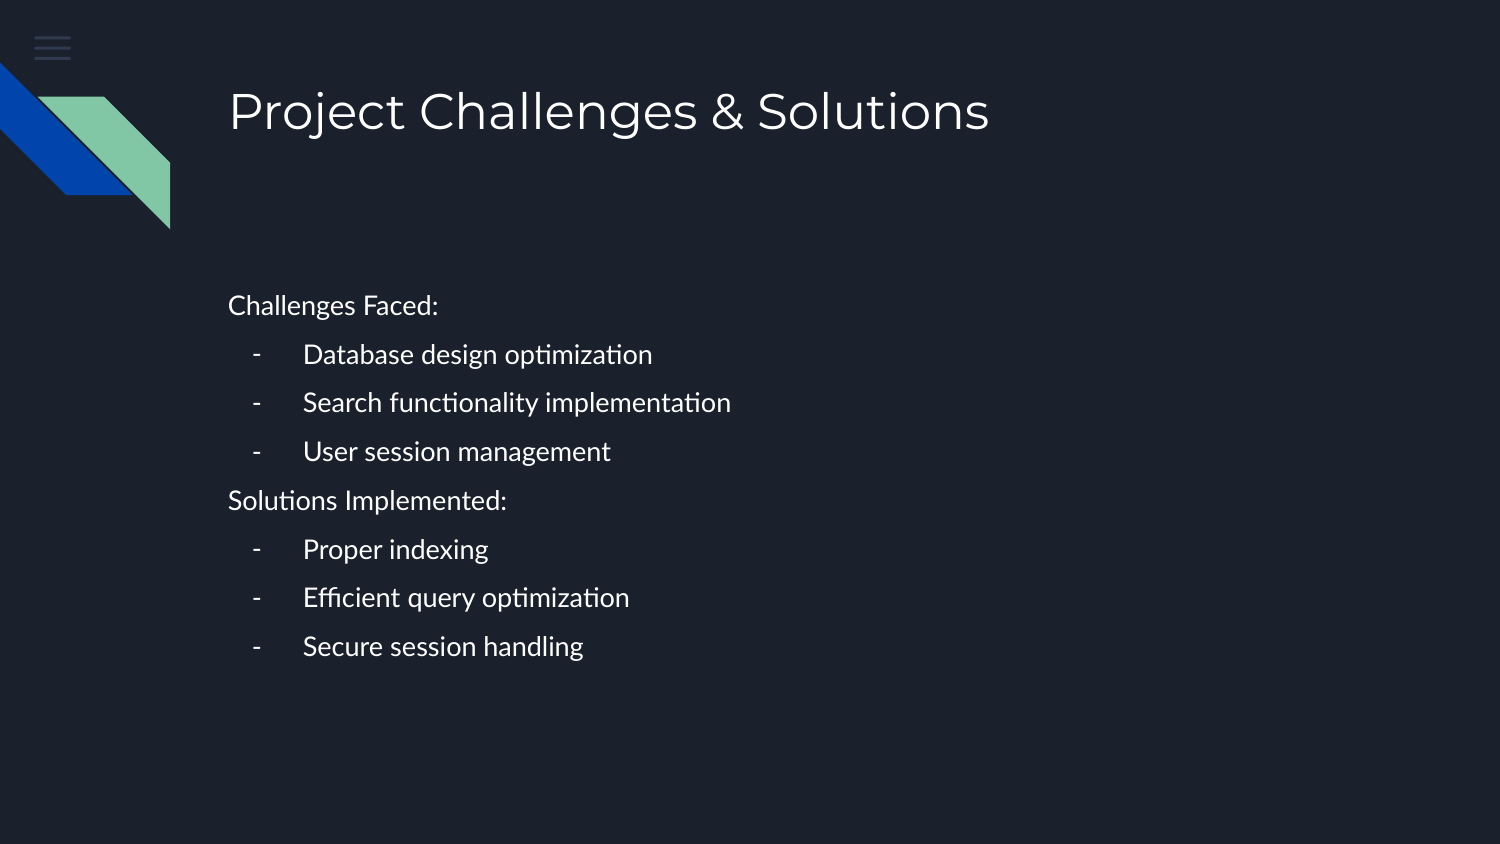

# Project Challenges & Solutions
Challenges Faced:
Database design optimization
Search functionality implementation
User session management
Solutions Implemented:
Proper indexing
Efficient query optimization
Secure session handling